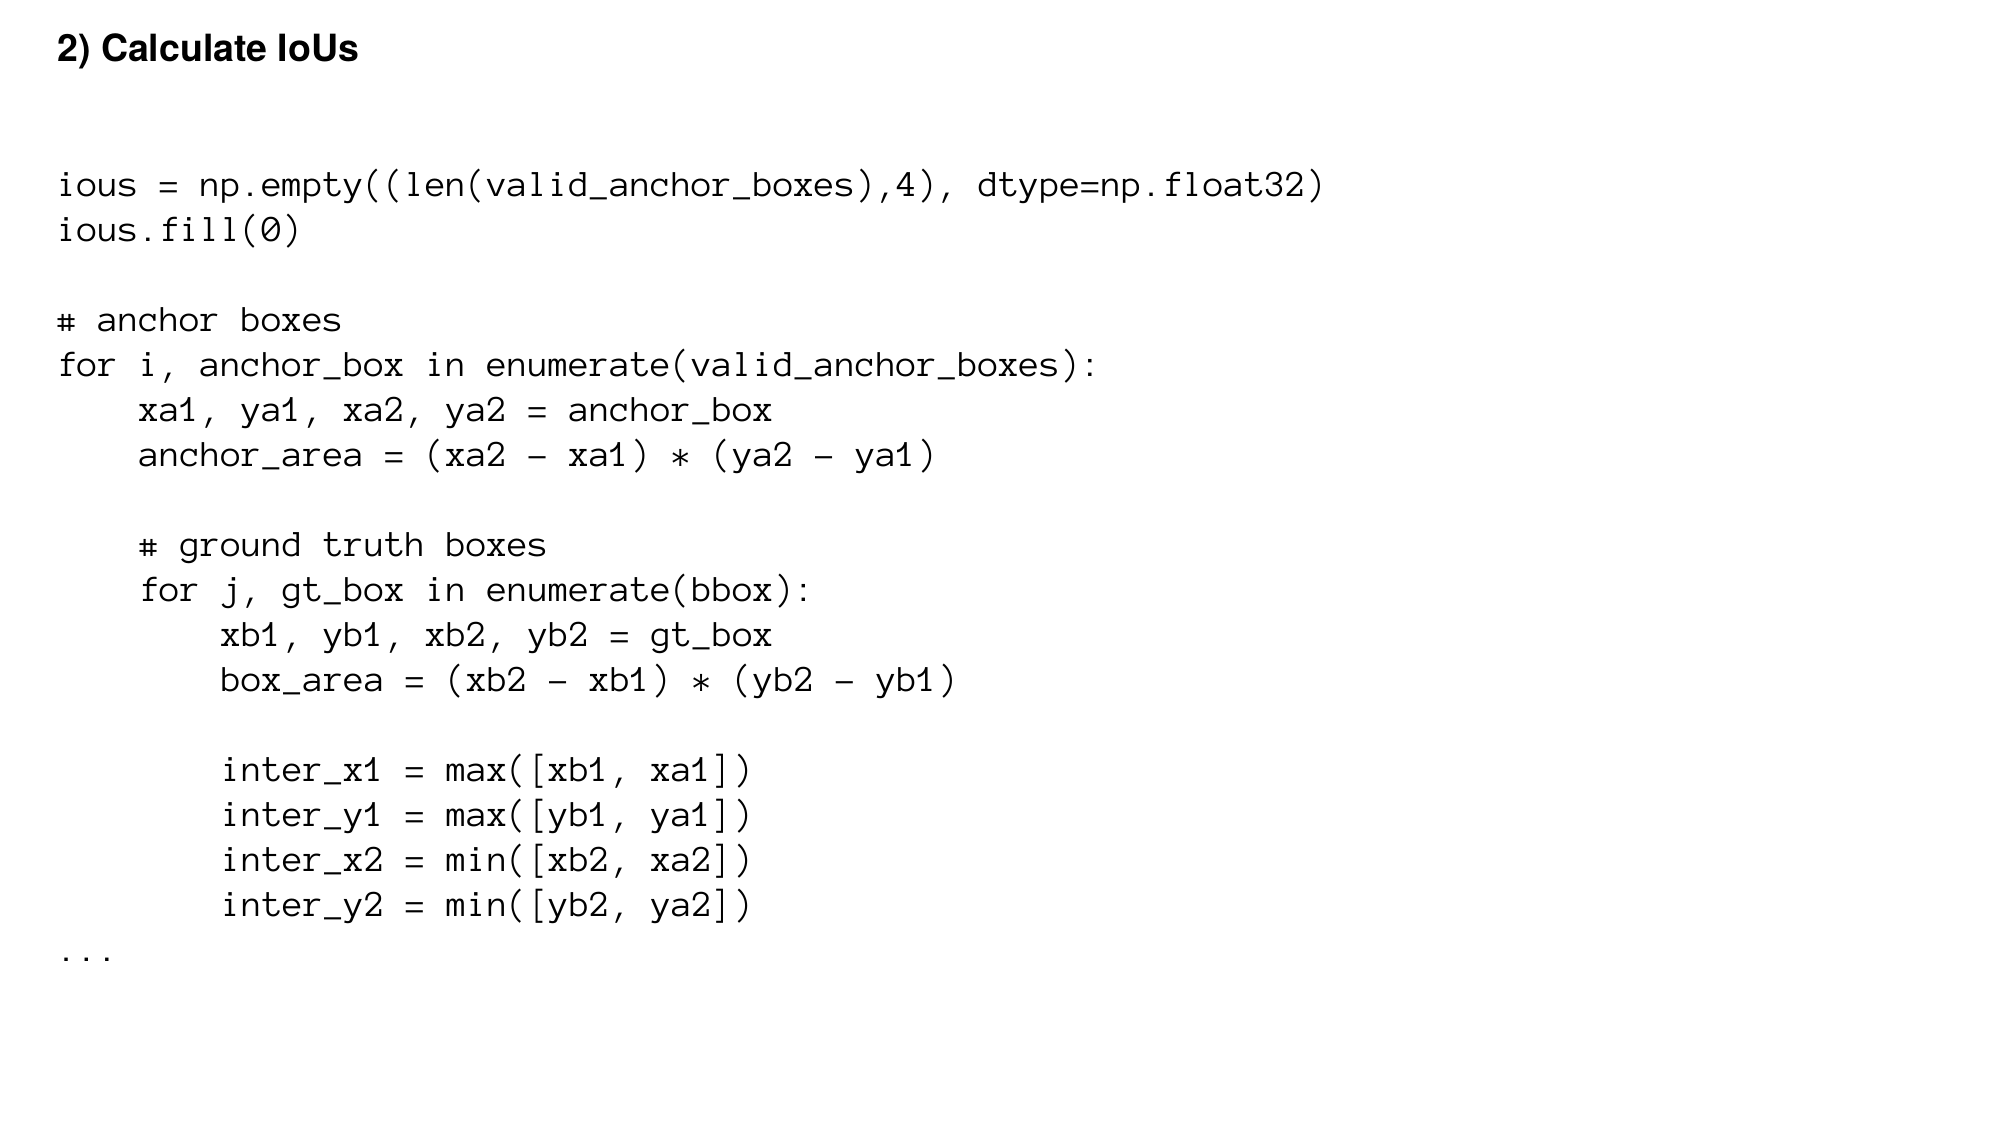

2) Calculate IoUs

ious = np.empty((len(valid_anchor_boxes),4), dtype=np.float32)
ious.fill(0)

# anchor boxes
for i, anchor_box in enumerate(valid_anchor_boxes):
    xa1, ya1, xa2, ya2 = anchor_box
    anchor_area = (xa2 - xa1) * (ya2 - ya1)

    # ground truth boxes
    for j, gt_box in enumerate(bbox):
        xb1, yb1, xb2, yb2 = gt_box
        box_area = (xb2 - xb1) * (yb2 - yb1)

        inter_x1 = max([xb1, xa1])
        inter_y1 = max([yb1, ya1])
        inter_x2 = min([xb2, xa2])
        inter_y2 = min([yb2, ya2])
...